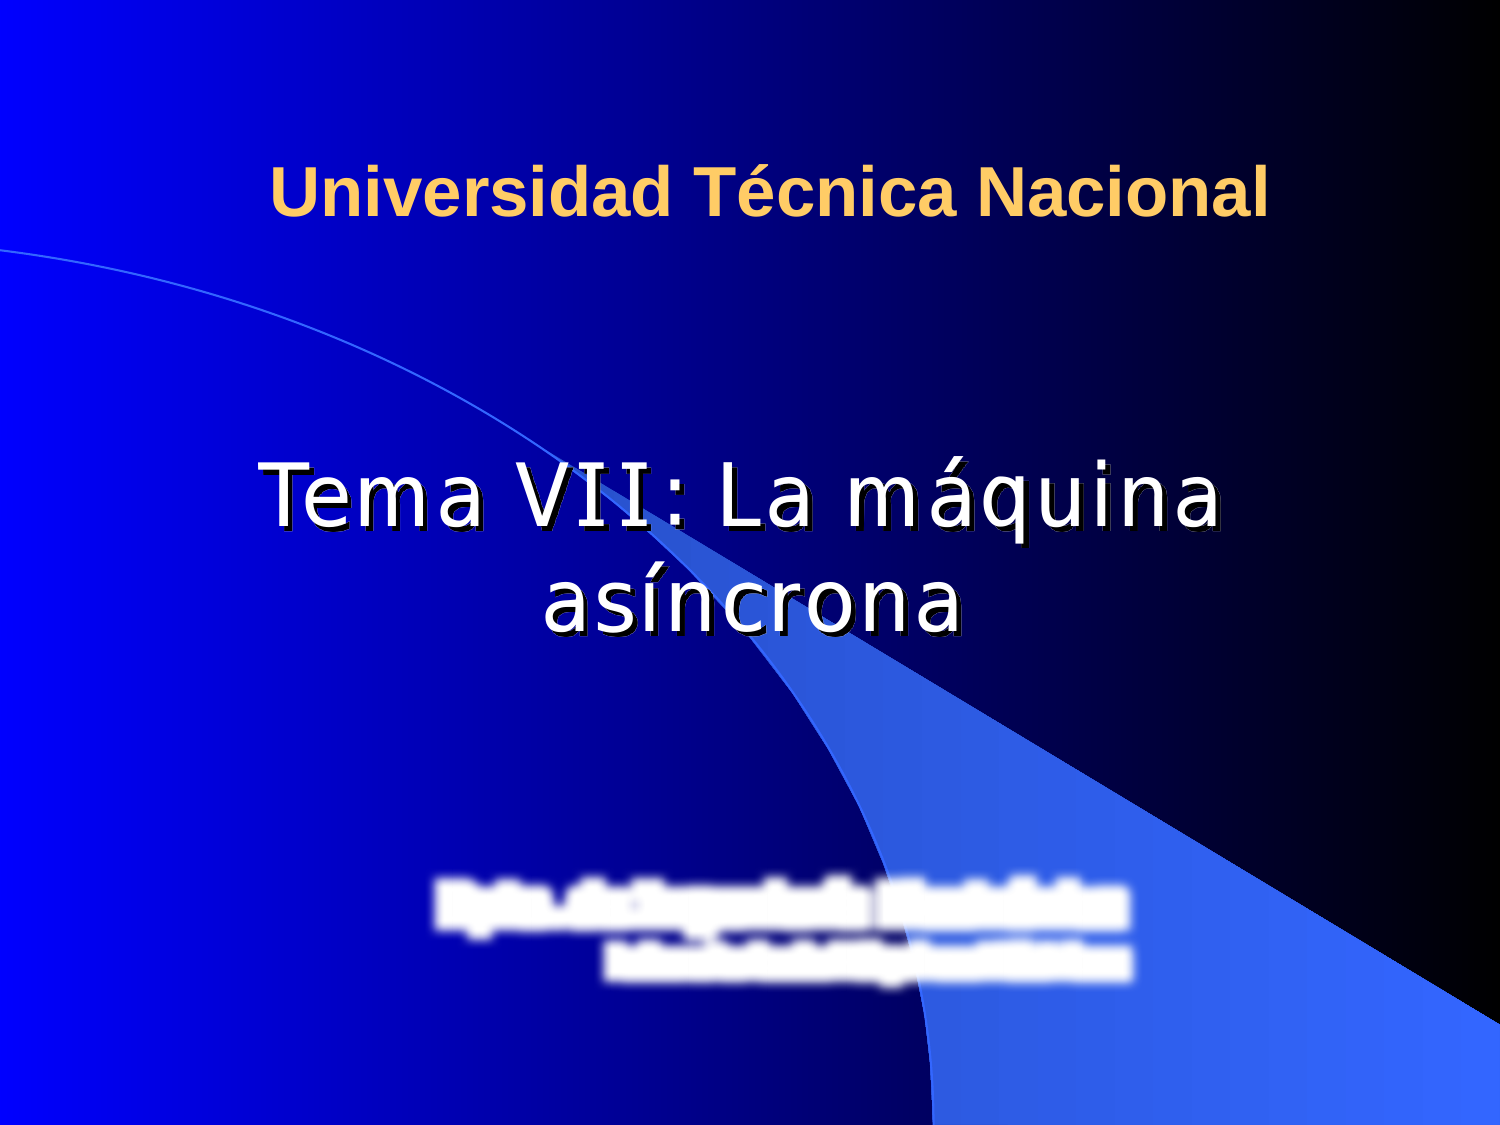

Universidad Técnica Nacional
Tema VII: La máquina  asíncrona
Dpto. de Ingeniería Electrónica
Laboratorio de Máquinas Eléctricas